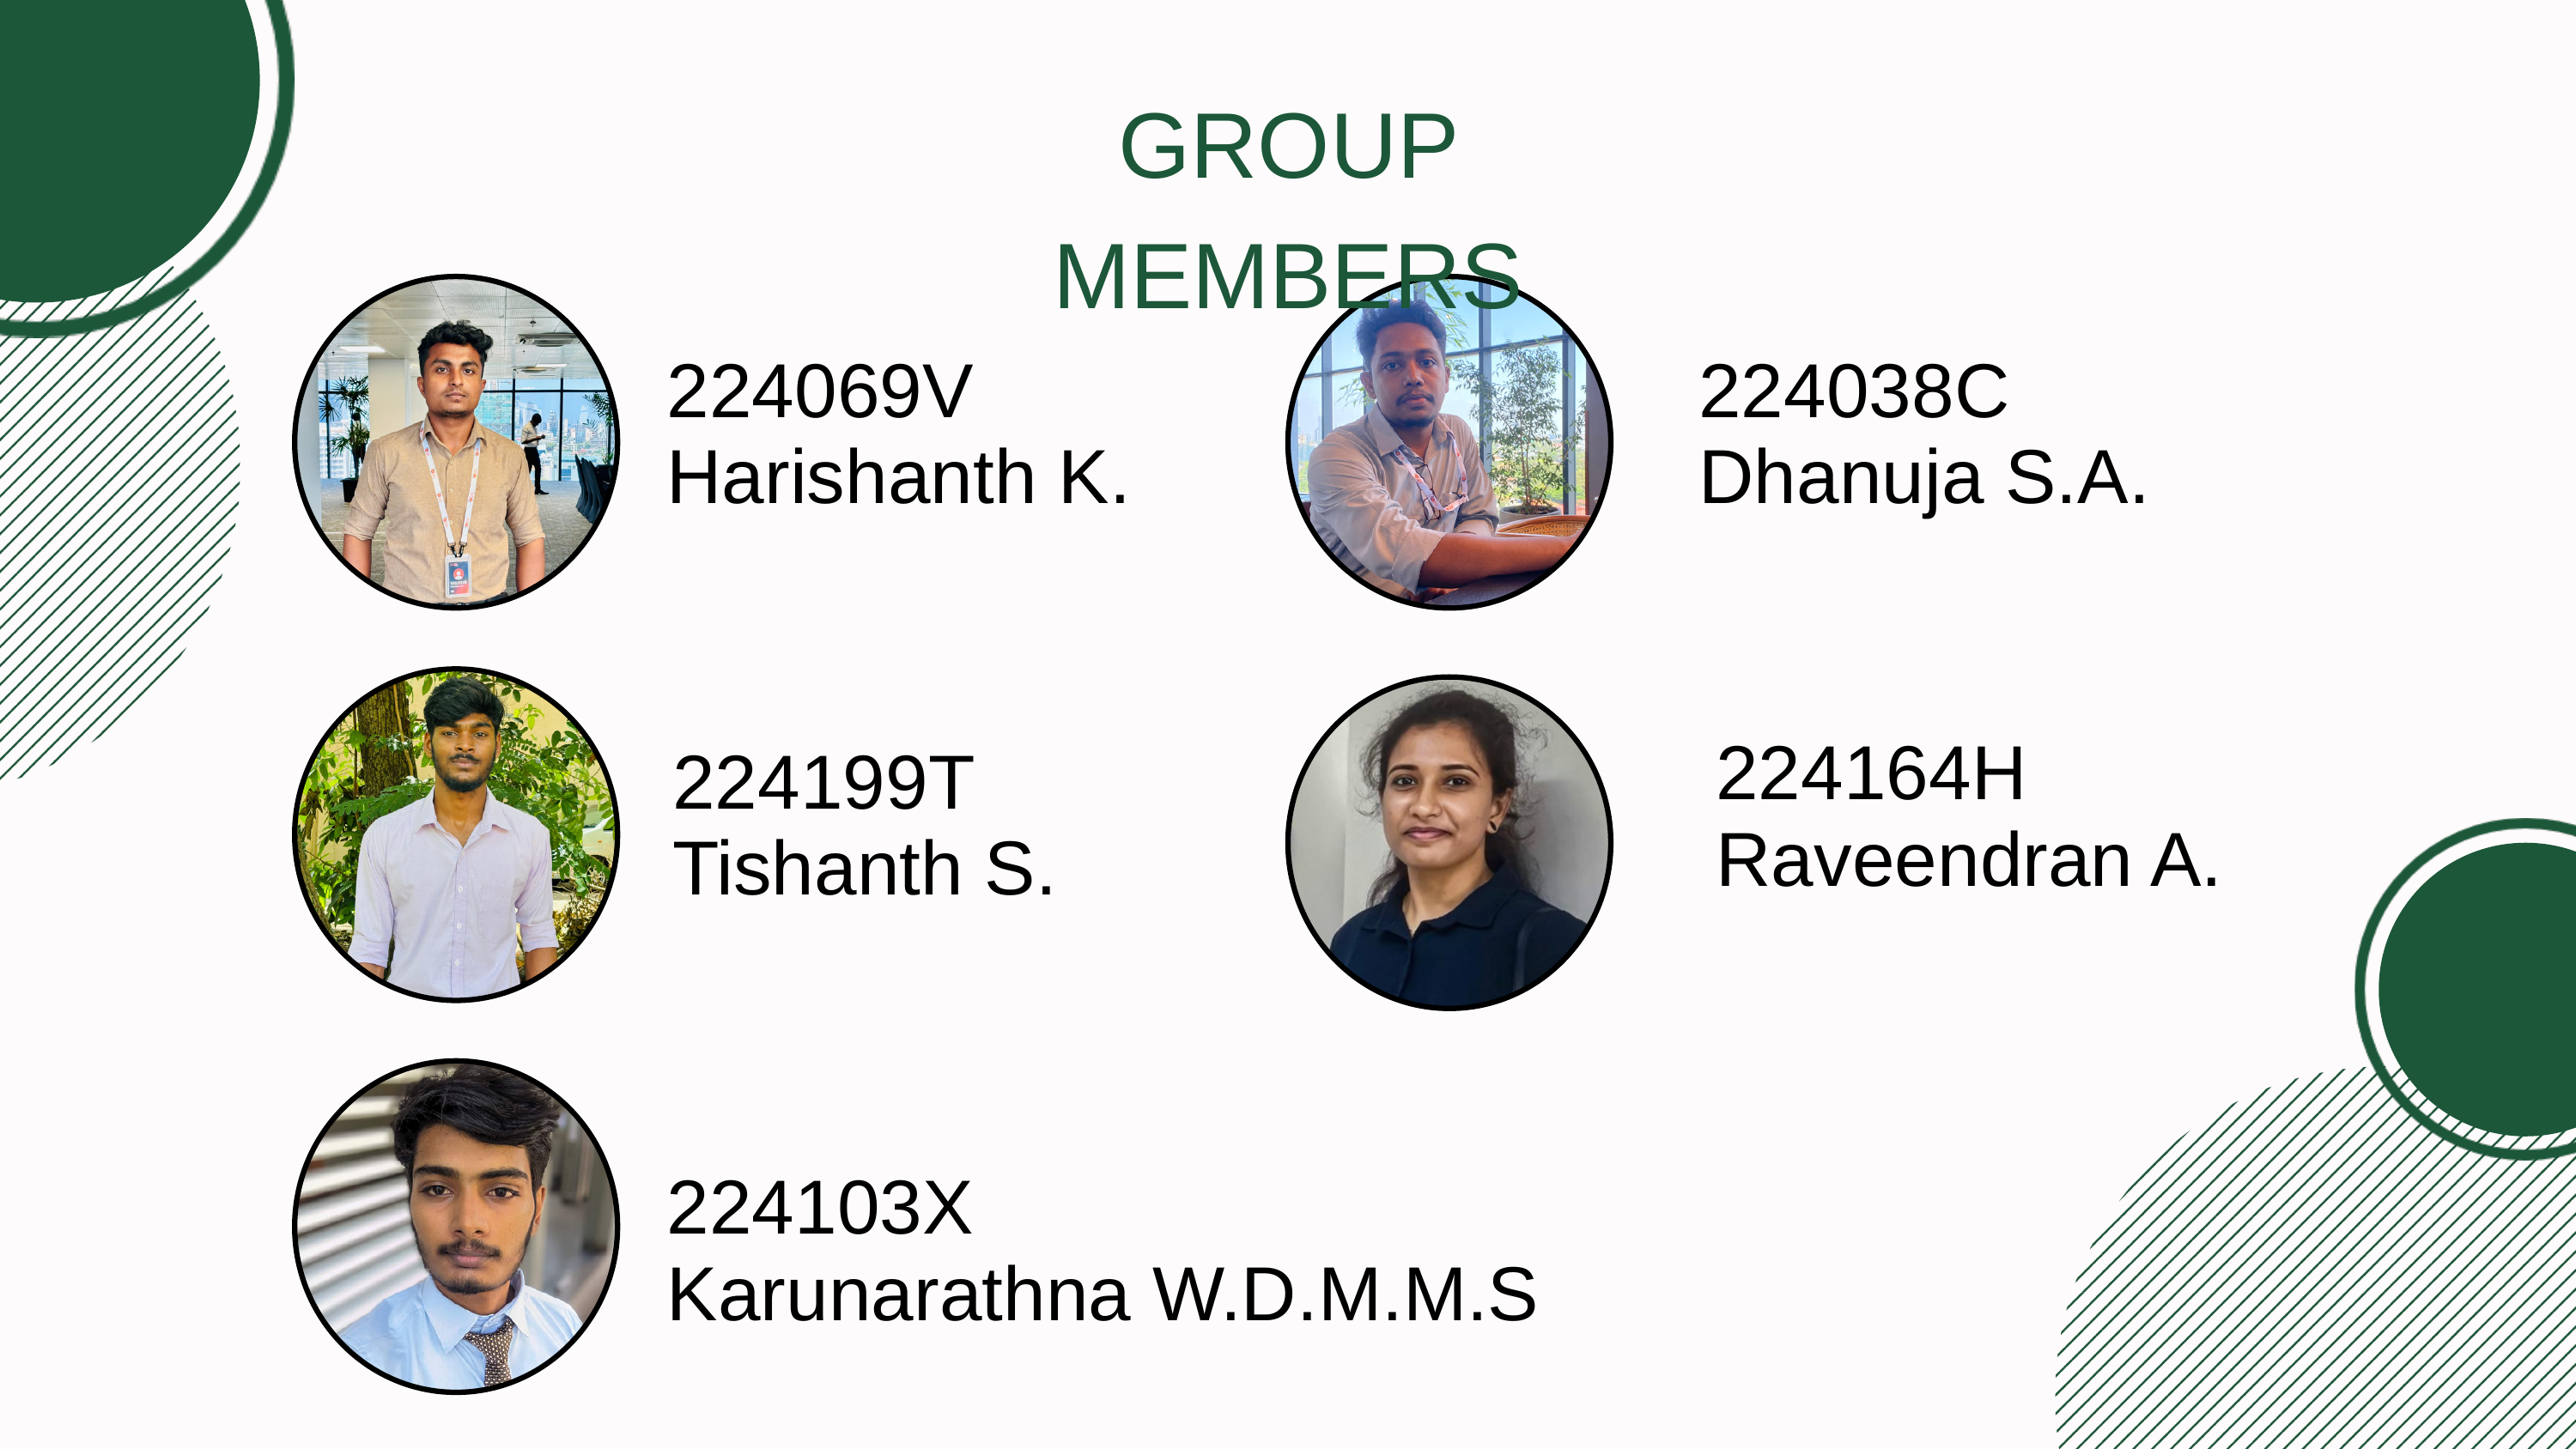

GROUP MEMBERS

224069V
Harishanth K.
224038C
Dhanuja S.A.

224164H
Raveendran A.
224199T
Tishanth S.

224103X
Karunarathna W.D.M.M.S